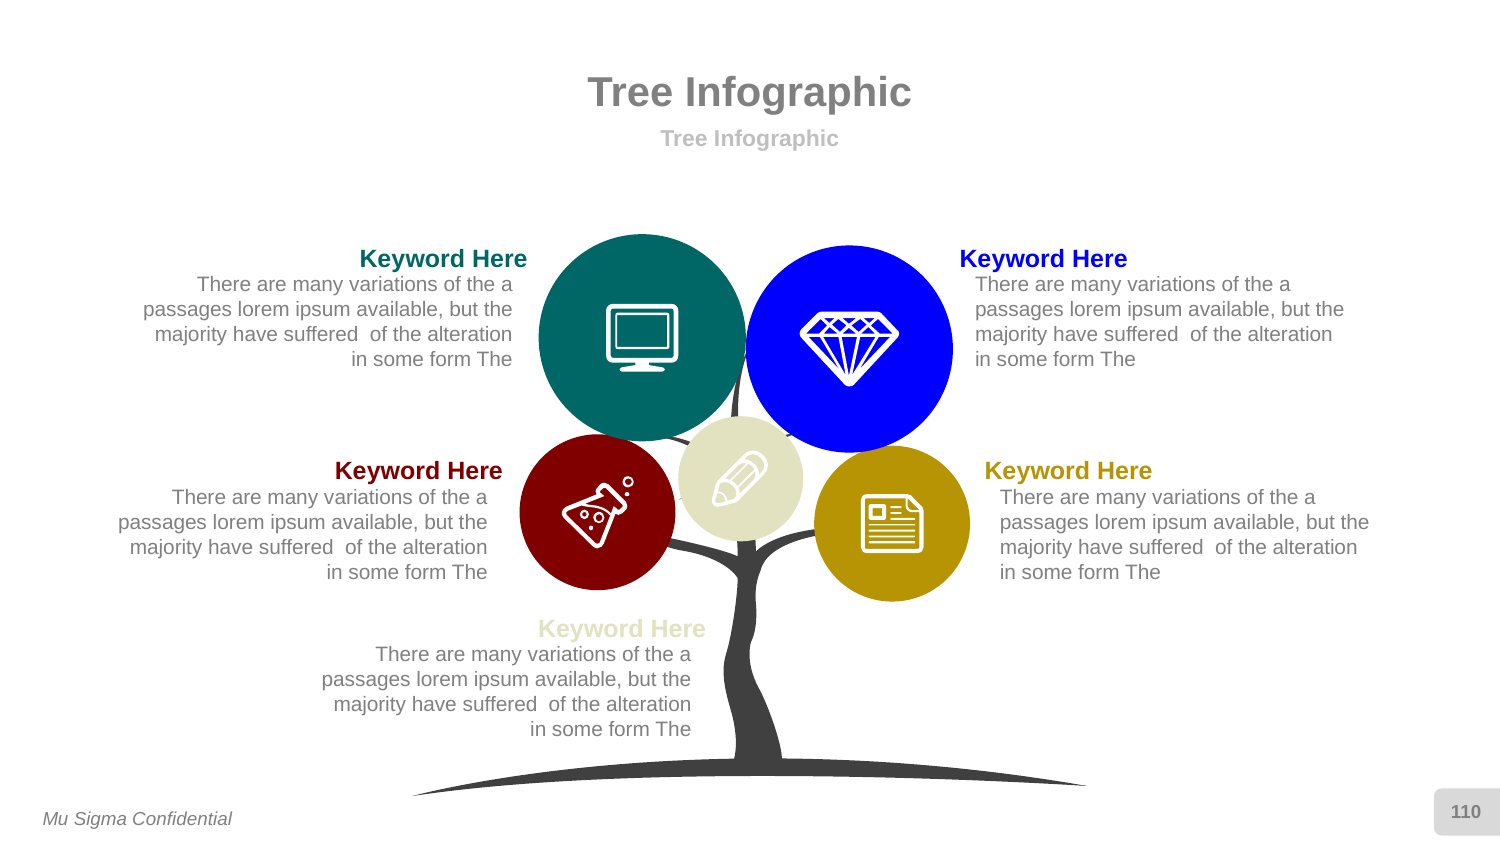

# Tree Infographic
Tree Infographic

Keyword Here
There are many variations of the a passages lorem ipsum available, but the majority have suffered  of the alteration in some form The
Keyword Here
There are many variations of the a passages lorem ipsum available, but the majority have suffered  of the alteration in some form The

Keyword Here
There are many variations of the a passages lorem ipsum available, but the majority have suffered  of the alteration in some form The
Keyword Here
There are many variations of the a passages lorem ipsum available, but the majority have suffered  of the alteration in some form The

Keyword Here
There are many variations of the a passages lorem ipsum available, but the majority have suffered  of the alteration in some form The
110